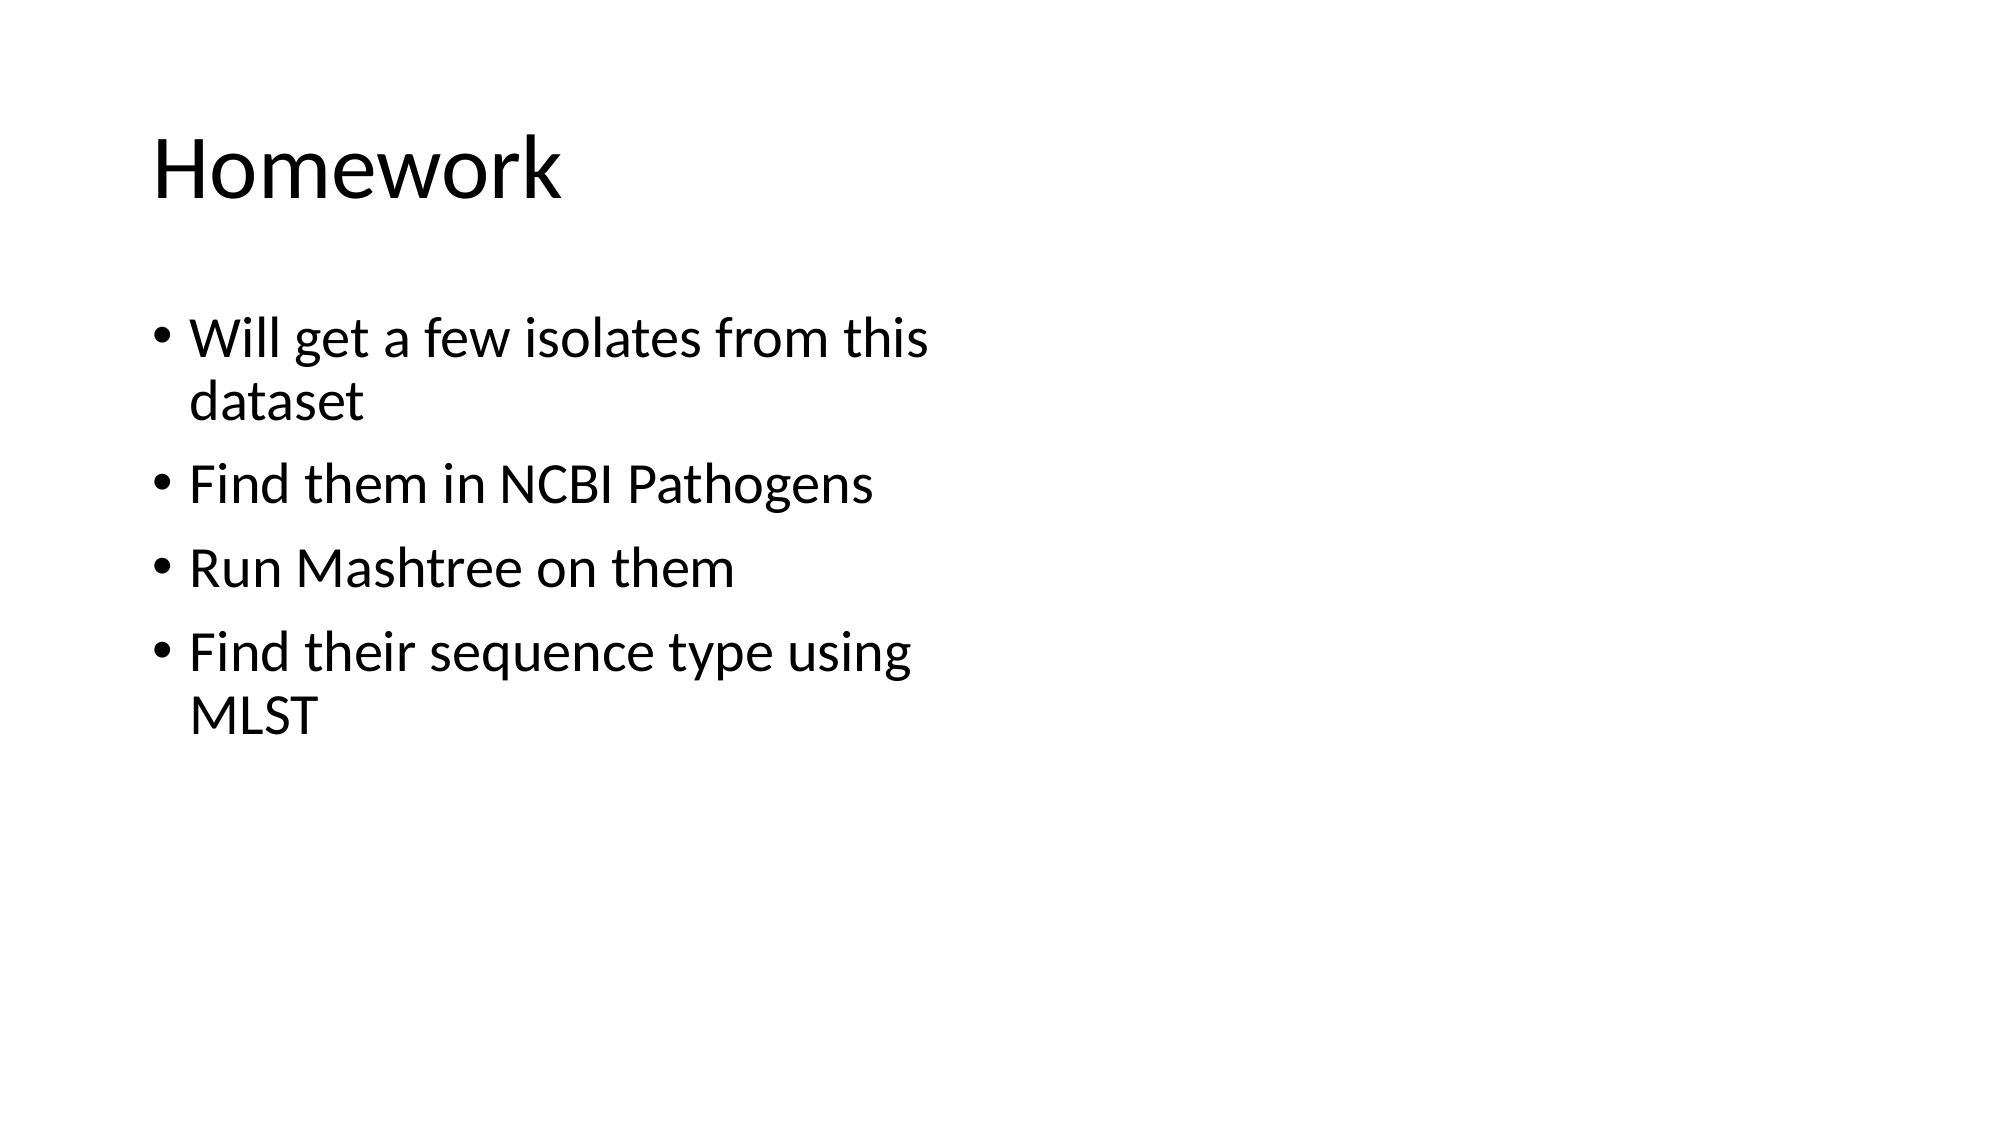

# Homework
Will get a few isolates from this dataset
Find them in NCBI Pathogens
Run Mashtree on them
Find their sequence type using MLST